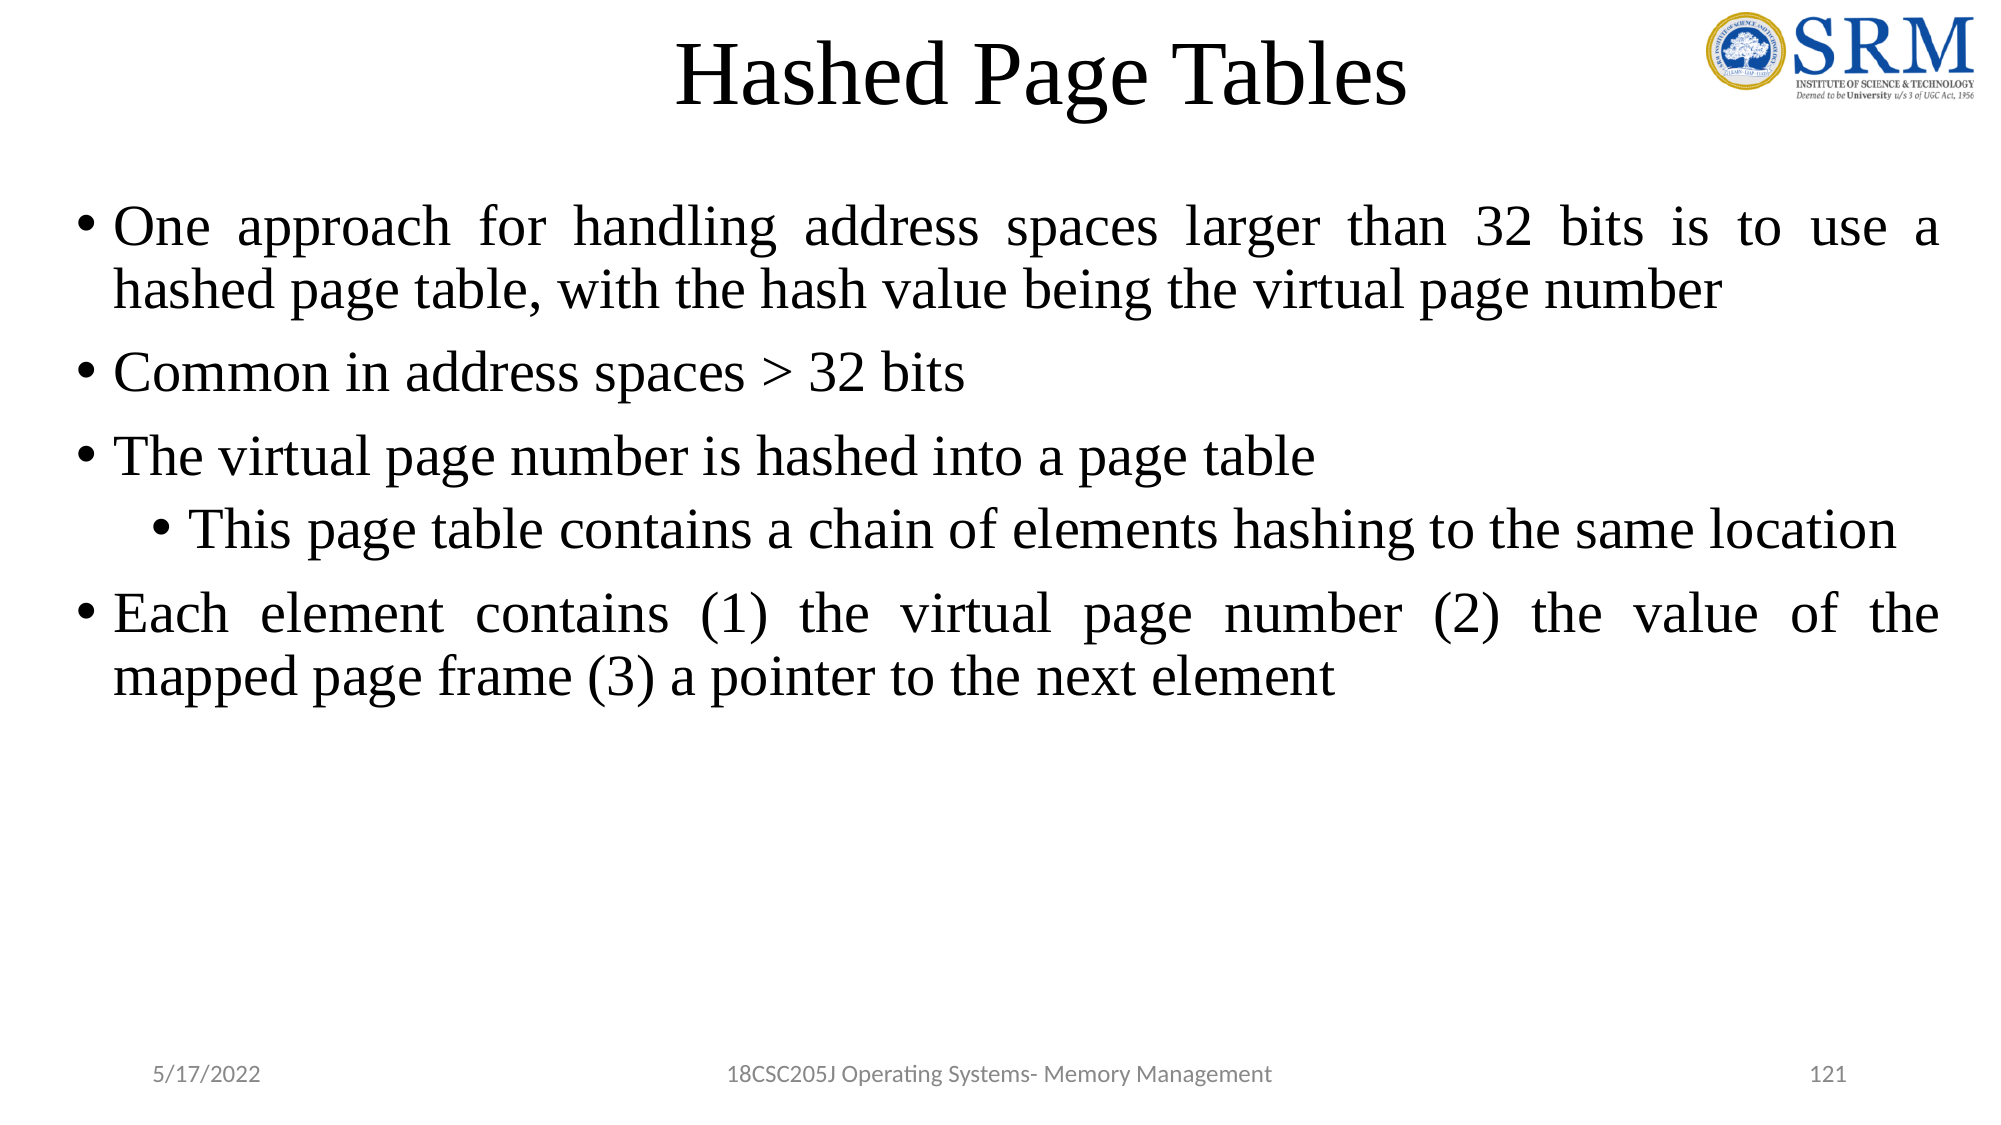

# Hashed Page Tables
One approach for handling address spaces larger than 32 bits is to use a hashed page table, with the hash value being the virtual page number
Common in address spaces > 32 bits
The virtual page number is hashed into a page table
This page table contains a chain of elements hashing to the same location
Each element contains (1) the virtual page number (2) the value of the mapped page frame (3) a pointer to the next element
5/17/2022
18CSC205J Operating Systems- Memory Management
121